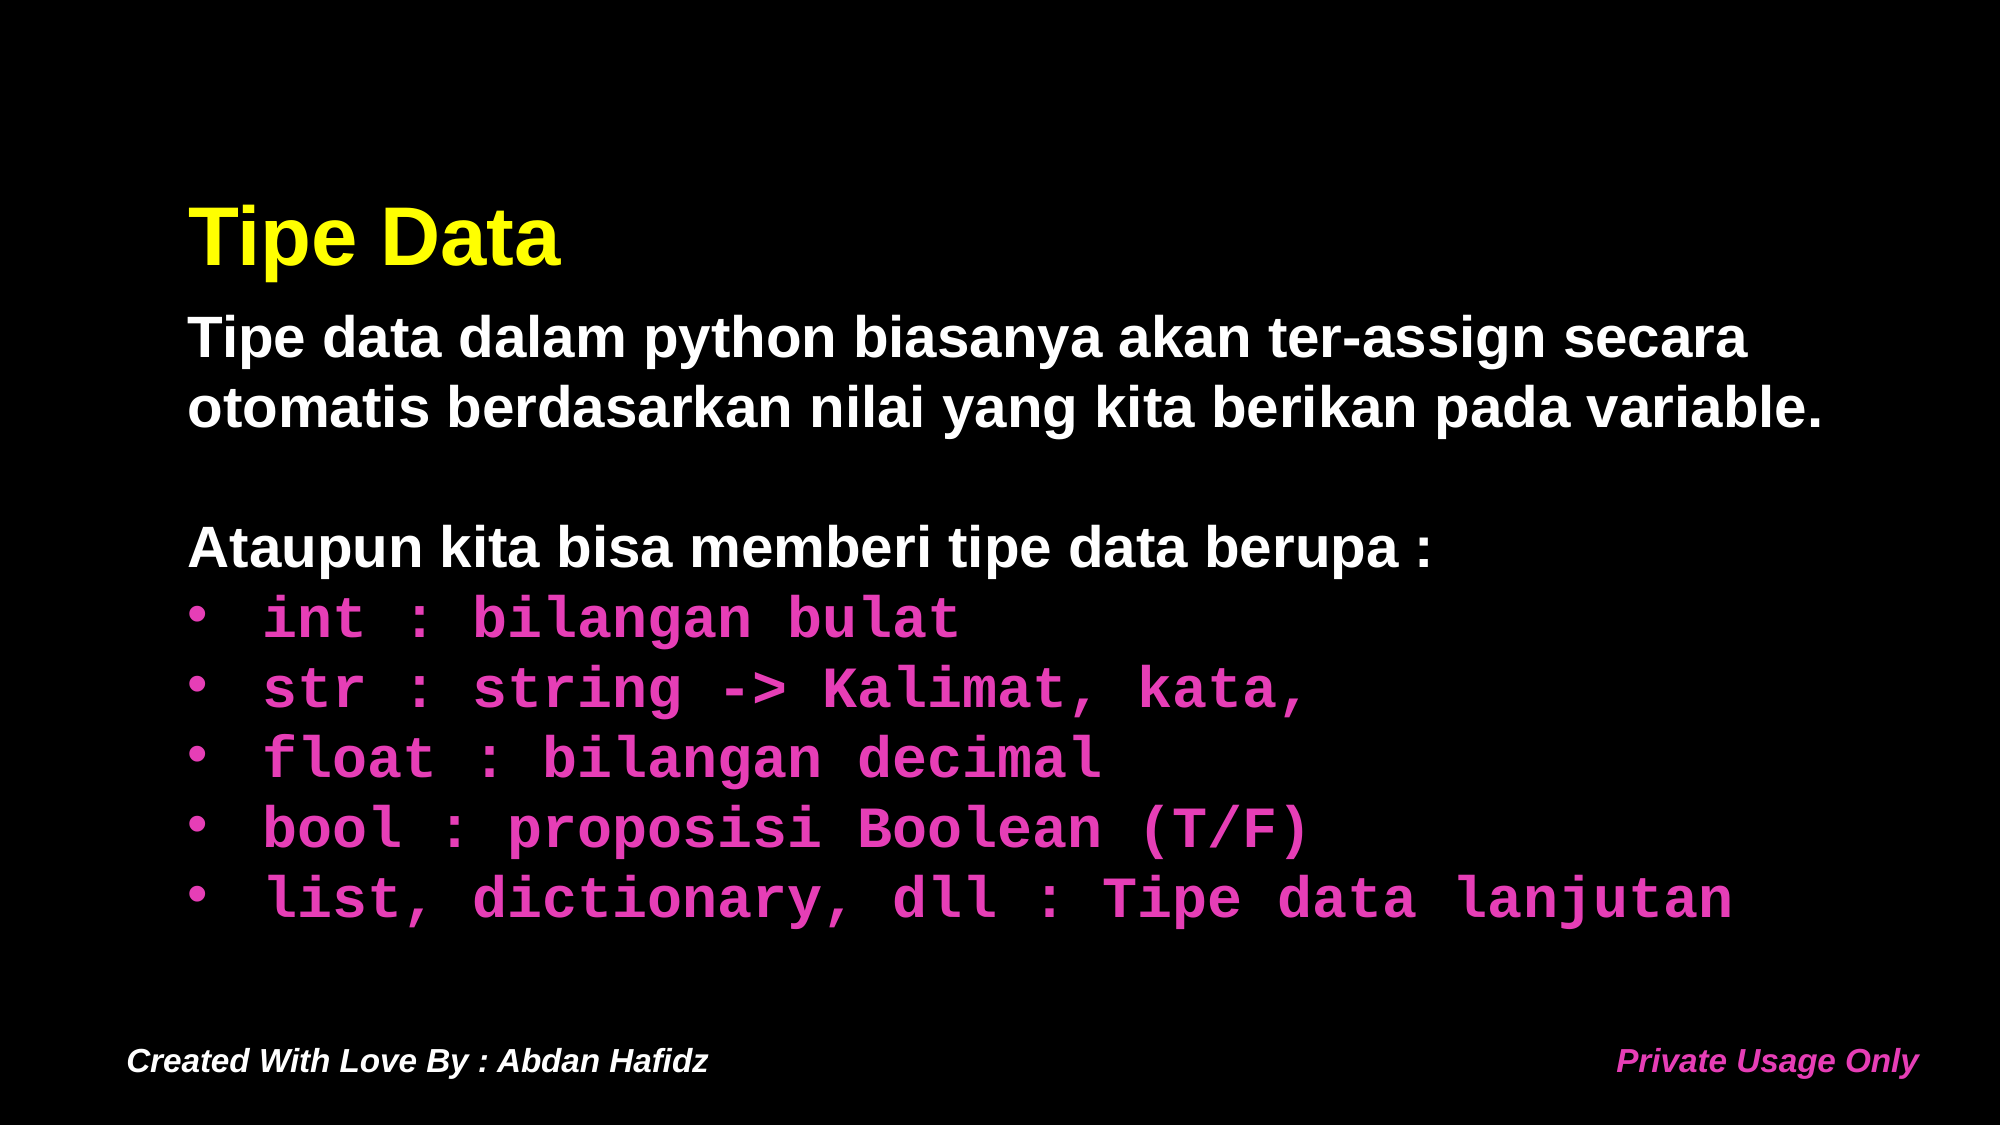

# Tipe Data
Tipe data dalam python biasanya akan ter-assign secara otomatis berdasarkan nilai yang kita berikan pada variable.

Ataupun kita bisa memberi tipe data berupa :
int : bilangan bulat
str : string -> Kalimat, kata,
float : bilangan decimal
bool : proposisi Boolean (T/F)
list, dictionary, dll : Tipe data lanjutan
Created With Love By : Abdan Hafidz
Private Usage Only